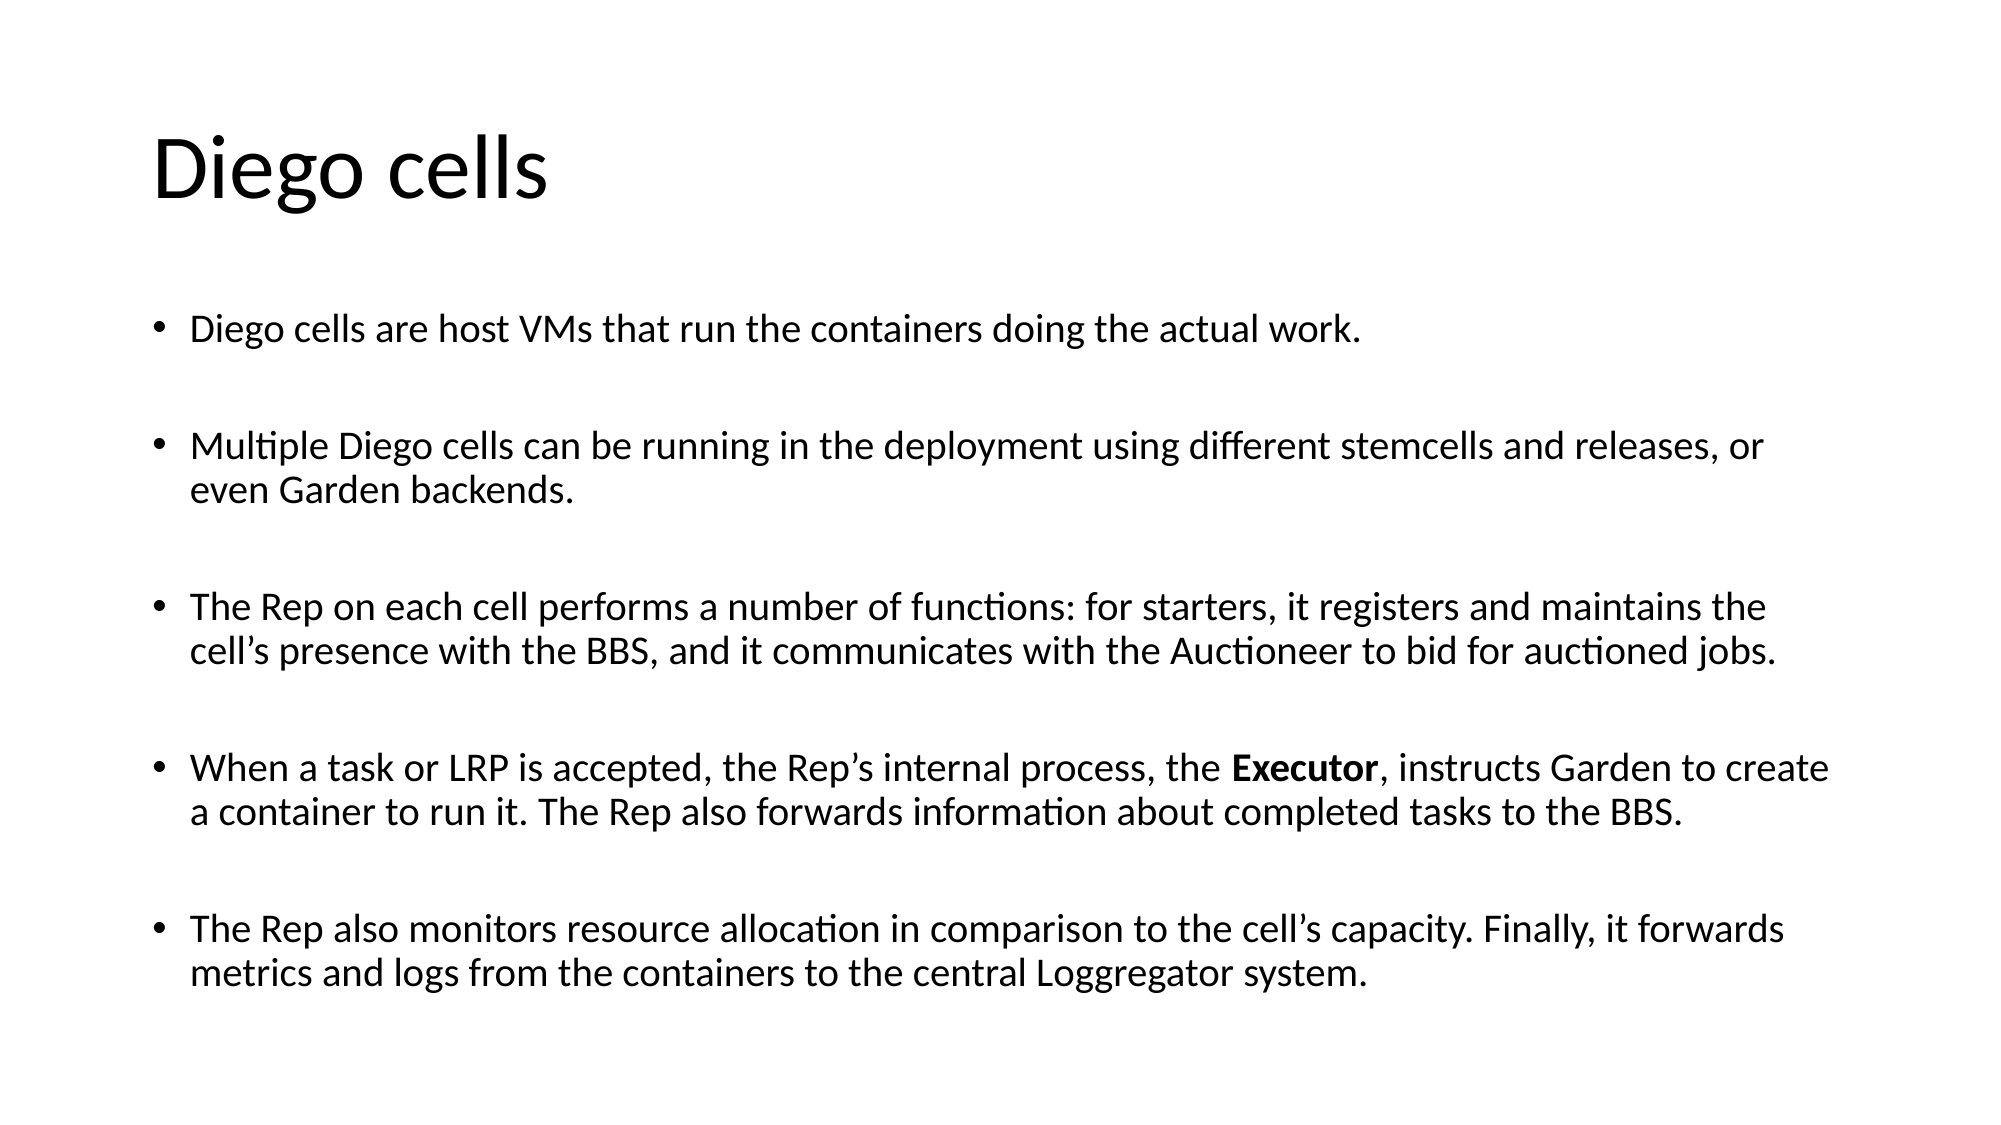

# Diego cells
Diego cells are host VMs that run the containers doing the actual work.

Multiple Diego cells can be running in the deployment using different stemcells and releases, or even Garden backends.

The Rep on each cell performs a number of functions: for starters, it registers and maintains the cell’s presence with the BBS, and it communicates with the Auctioneer to bid for auctioned jobs.

When a task or LRP is accepted, the Rep’s internal process, the Executor, instructs Garden to create a container to run it. The Rep also forwards information about completed tasks to the BBS.

The Rep also monitors resource allocation in comparison to the cell’s capacity. Finally, it forwards metrics and logs from the containers to the central Loggregator system.